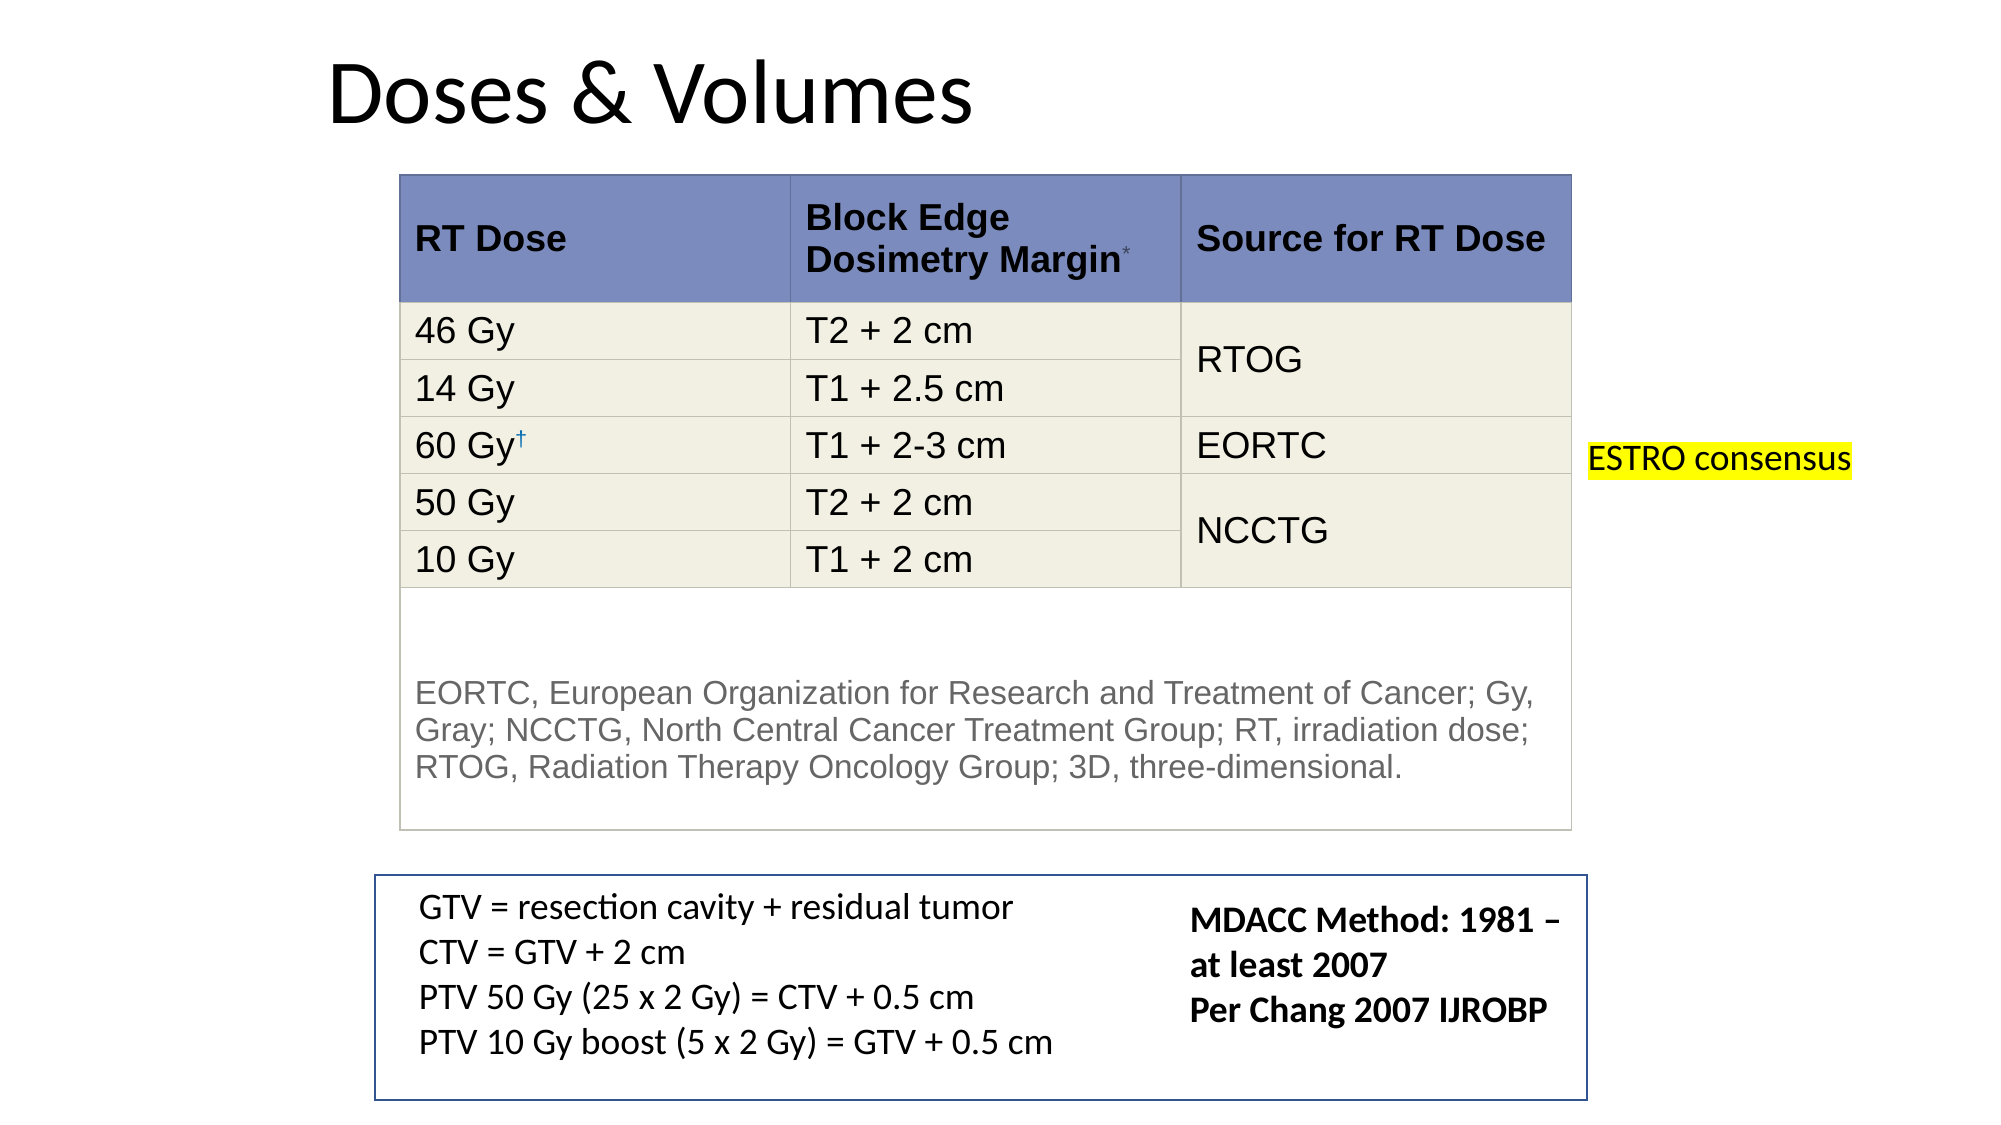

# Doses & Volumes
| RT Dose | Block Edge Dosimetry Margin\* | Source for RT Dose |
| --- | --- | --- |
| 46 Gy | T2 + 2 cm | RTOG |
| 14 Gy | T1 + 2.5 cm |  |
| 60 Gy† | T1 + 2-3 cm | EORTC |
| 50 Gy | T2 + 2 cm | NCCTG |
| 10 Gy | T1 + 2 cm |  |
| EORTC, European Organization for Research and Treatment of Cancer; Gy, Gray; NCCTG, North Central Cancer Treatment Group; RT, irradiation dose; RTOG, Radiation Therapy Oncology Group; 3D, three-dimensional. |  |  |
ESTRO consensus

GTV = resection cavity + residual tumor
CTV = GTV + 2 cm
PTV 50 Gy (25 x 2 Gy) = CTV + 0.5 cm
PTV 10 Gy boost (5 x 2 Gy) = GTV + 0.5 cm
MDACC Method: 1981 – at least 2007
Per Chang 2007 IJROBP